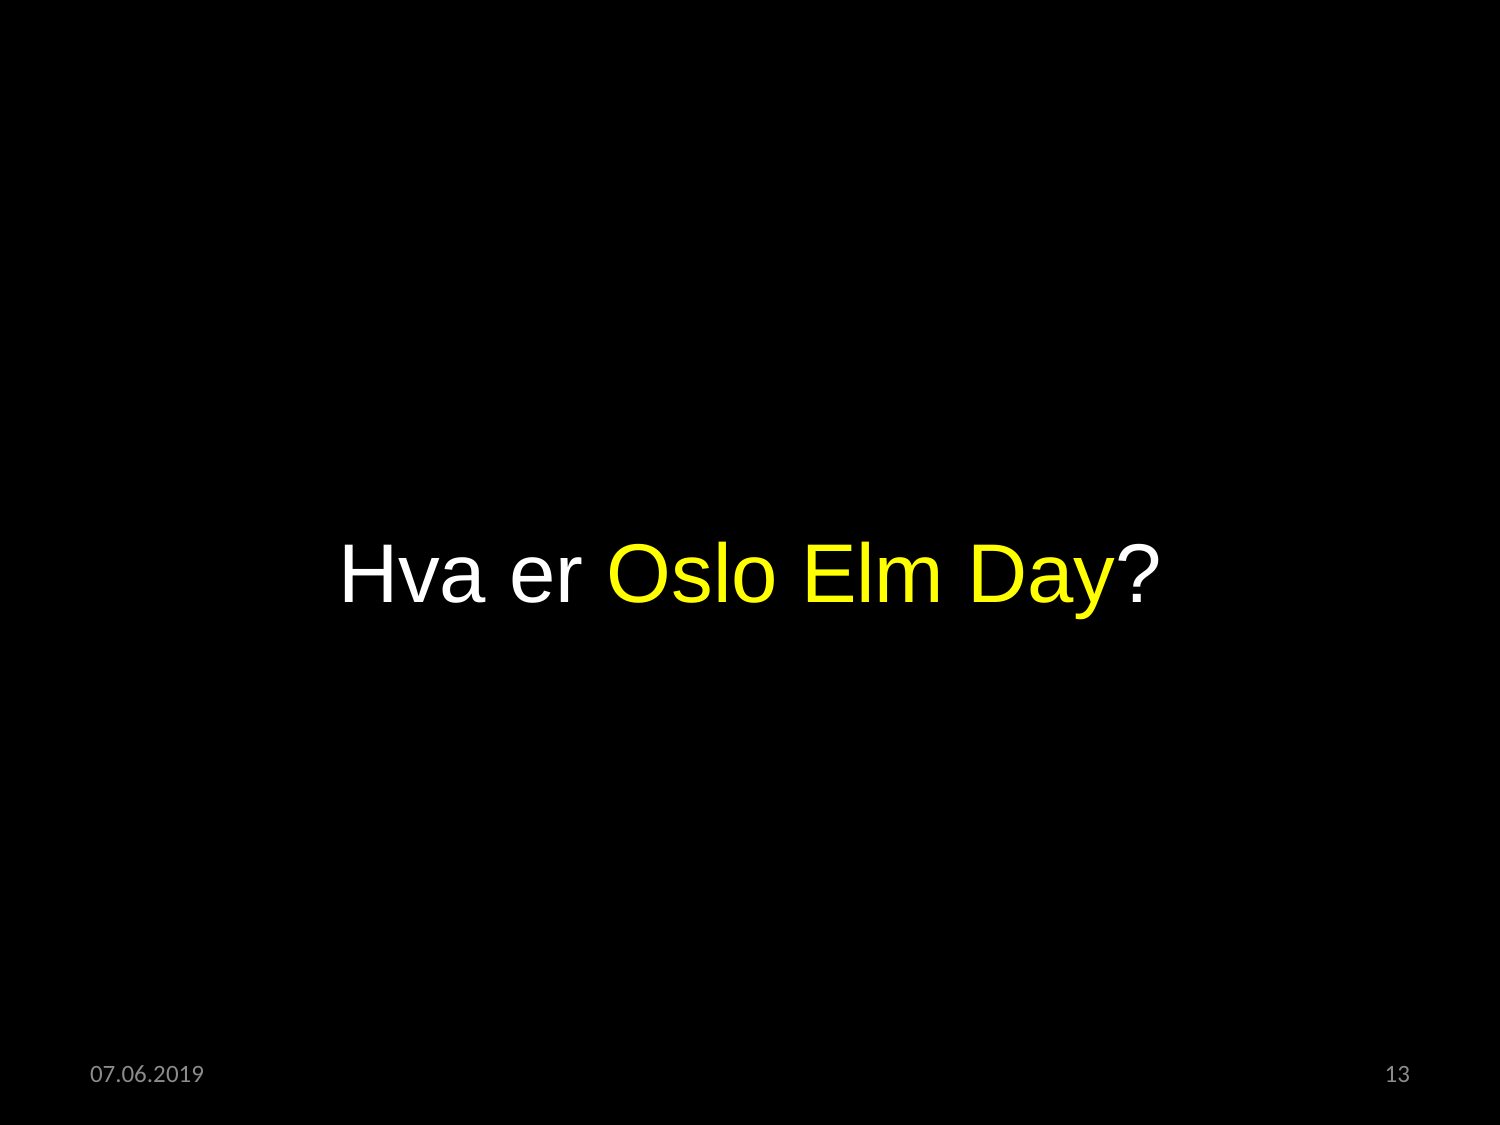

Hva er Oslo Elm Day?
07.06.2019
13